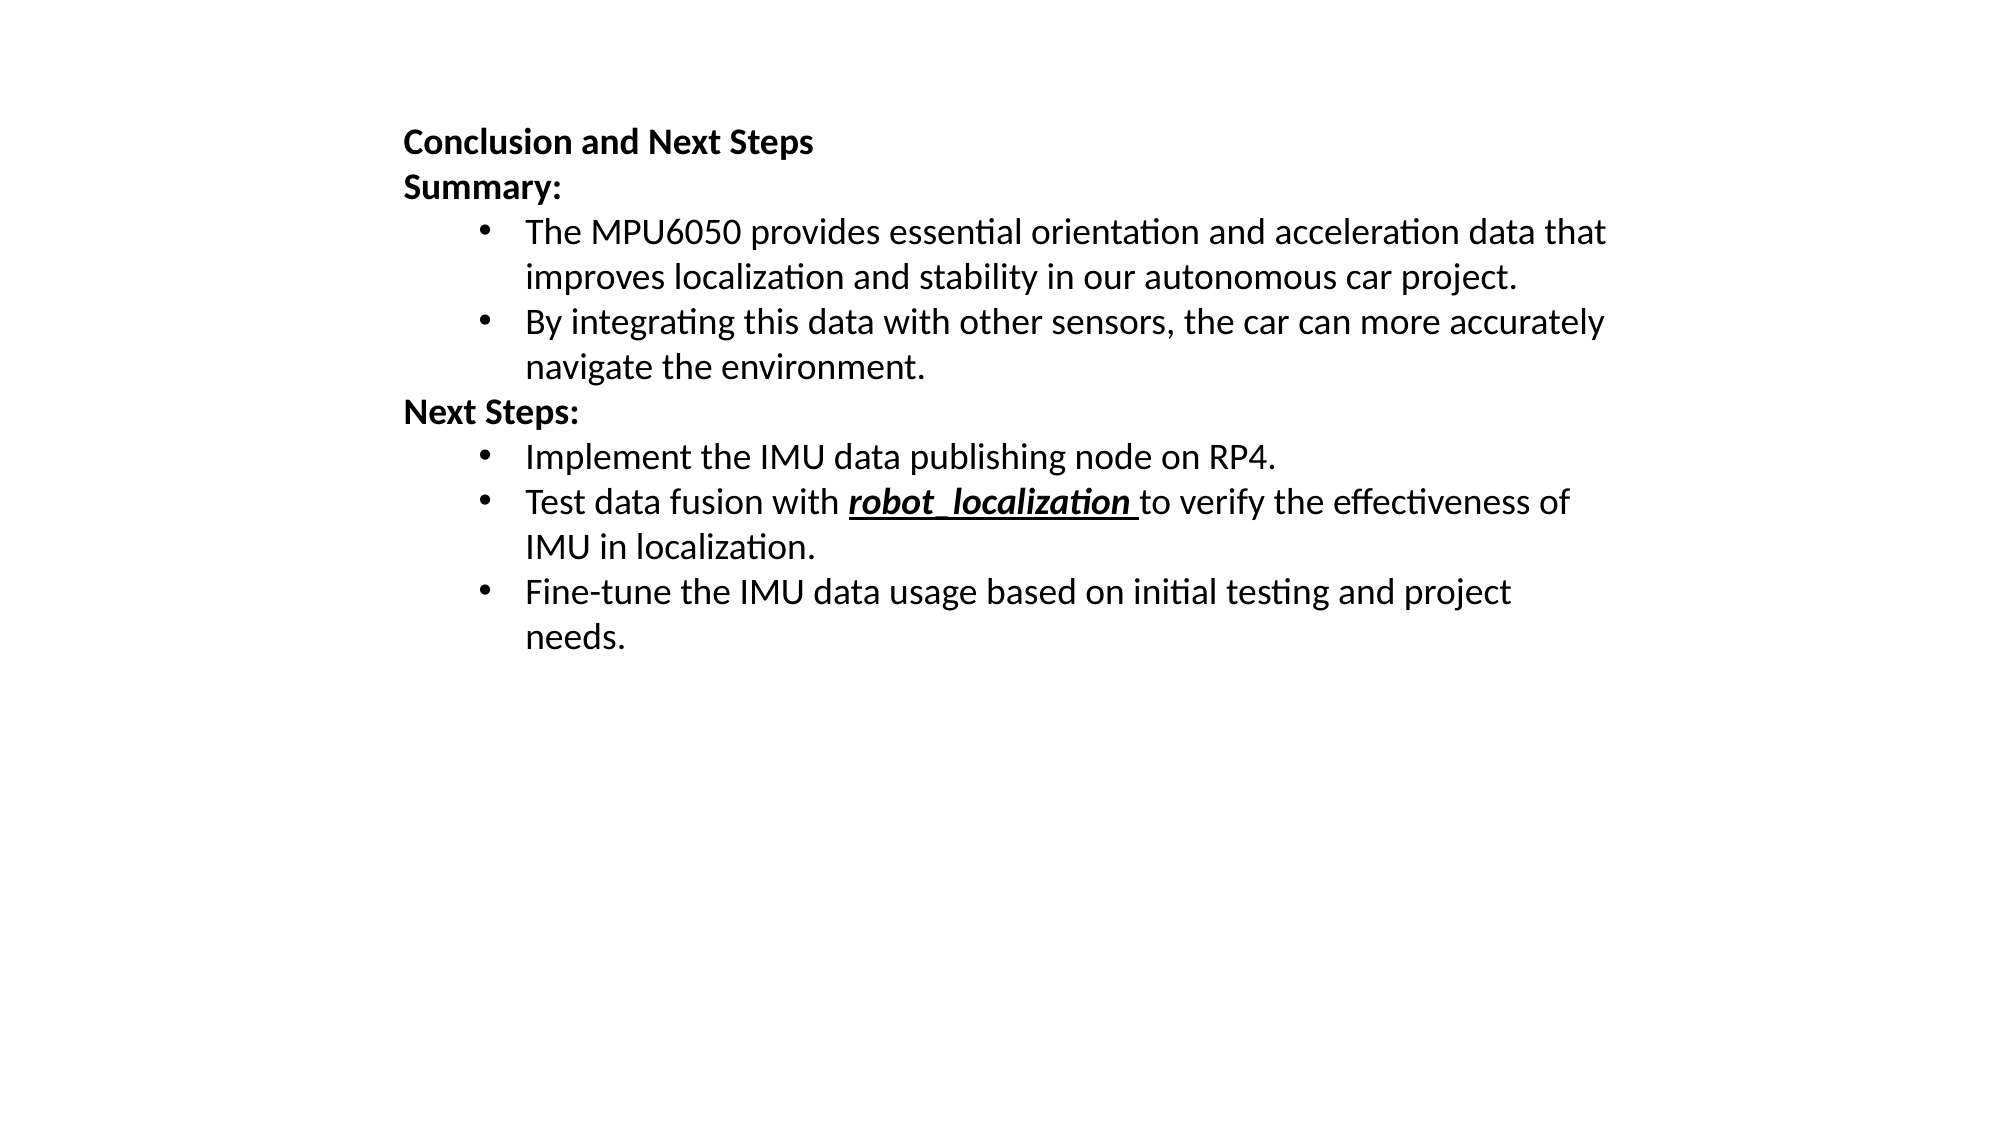

Conclusion and Next Steps
Summary:
The MPU6050 provides essential orientation and acceleration data that improves localization and stability in our autonomous car project.
By integrating this data with other sensors, the car can more accurately navigate the environment.
Next Steps:
Implement the IMU data publishing node on RP4.
Test data fusion with robot_localization to verify the effectiveness of IMU in localization.
Fine-tune the IMU data usage based on initial testing and project needs.